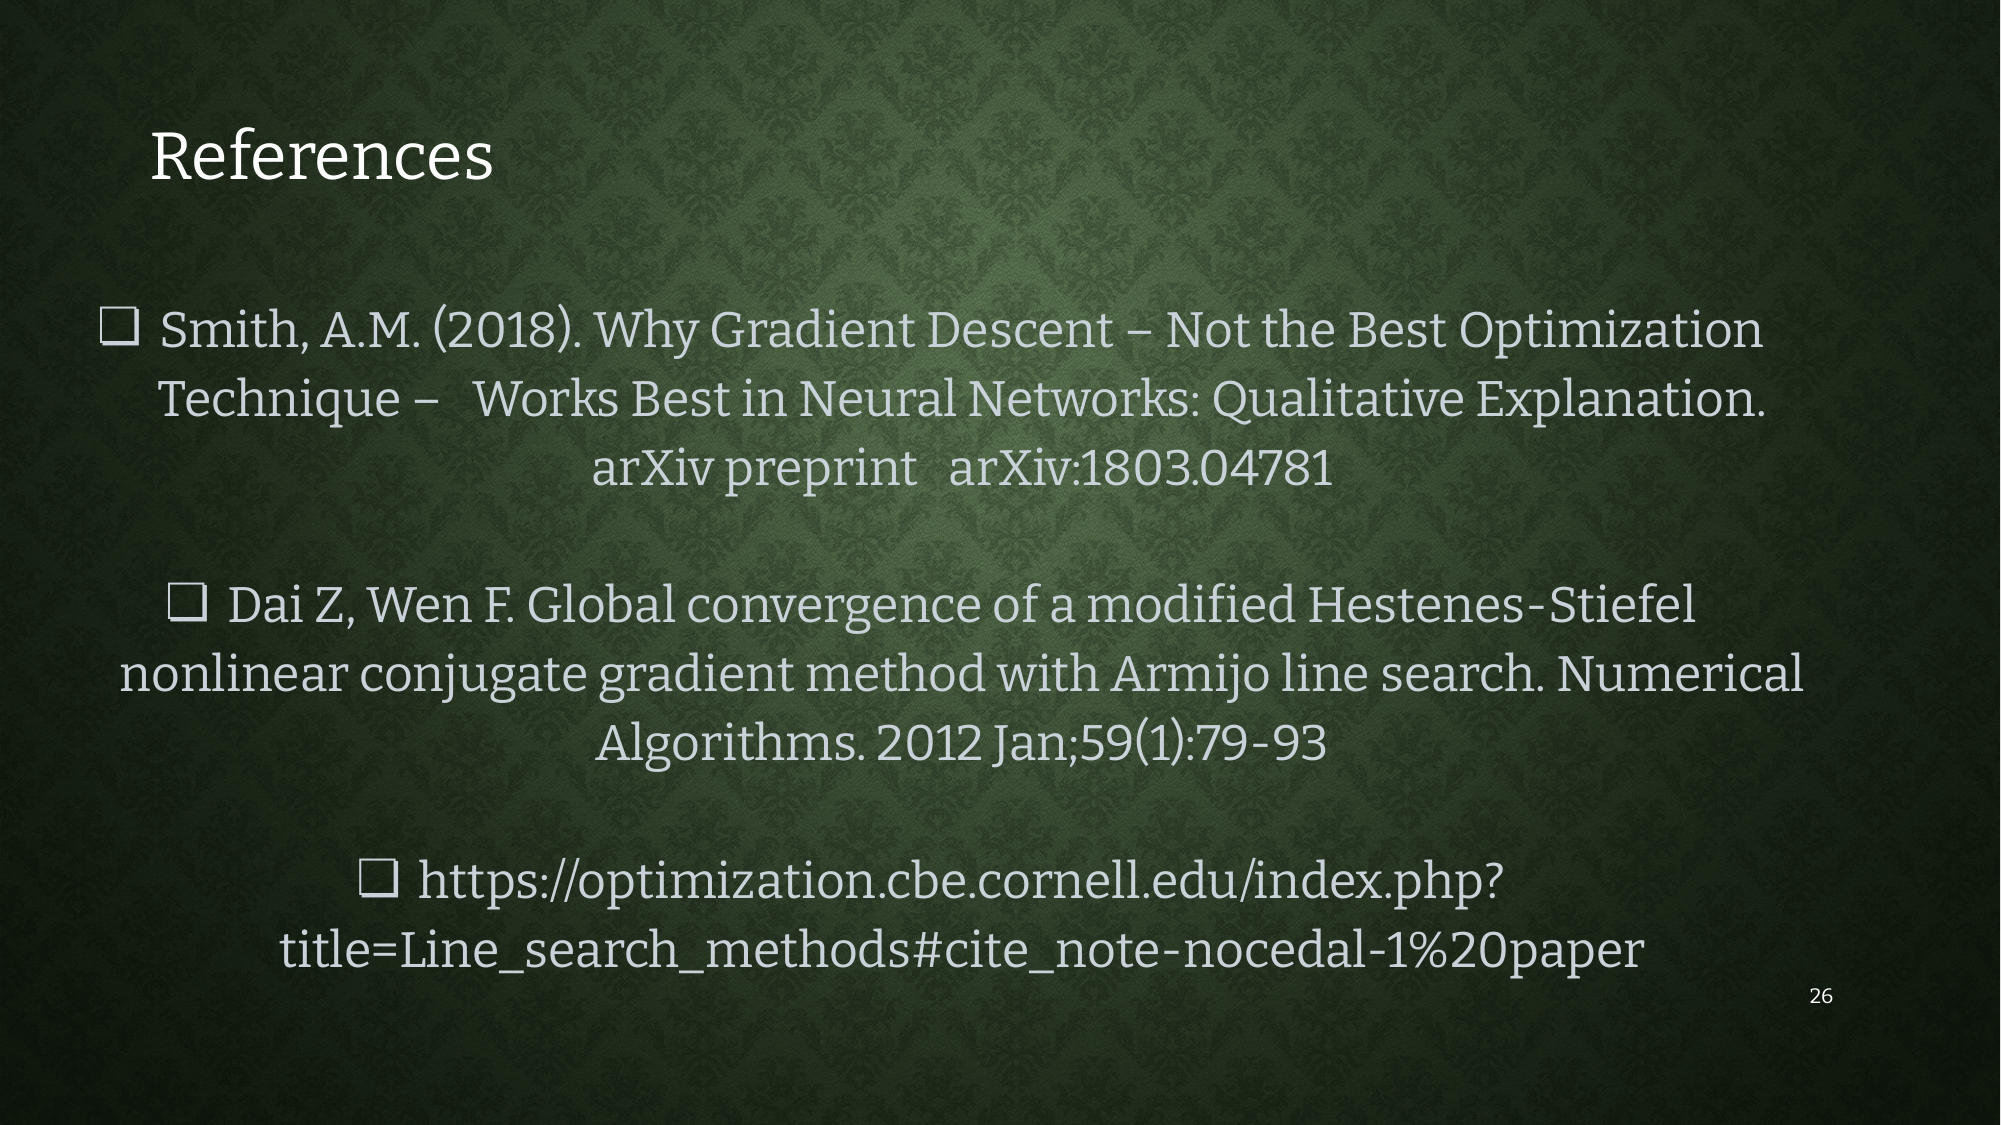

References
Smith, A.M. (2018). Why Gradient Descent – Not the Best Optimization Technique –   Works Best in Neural Networks: Qualitative Explanation. arXiv preprint   arXiv:1803.04781

Dai Z, Wen F. Global convergence of a modified Hestenes-Stiefel nonlinear conjugate gradient method with Armijo line search. Numerical Algorithms. 2012 Jan;59(1):79-93

https://optimization.cbe.cornell.edu/index.php?title=Line_search_methods#cite_note-nocedal-1%20paper

26